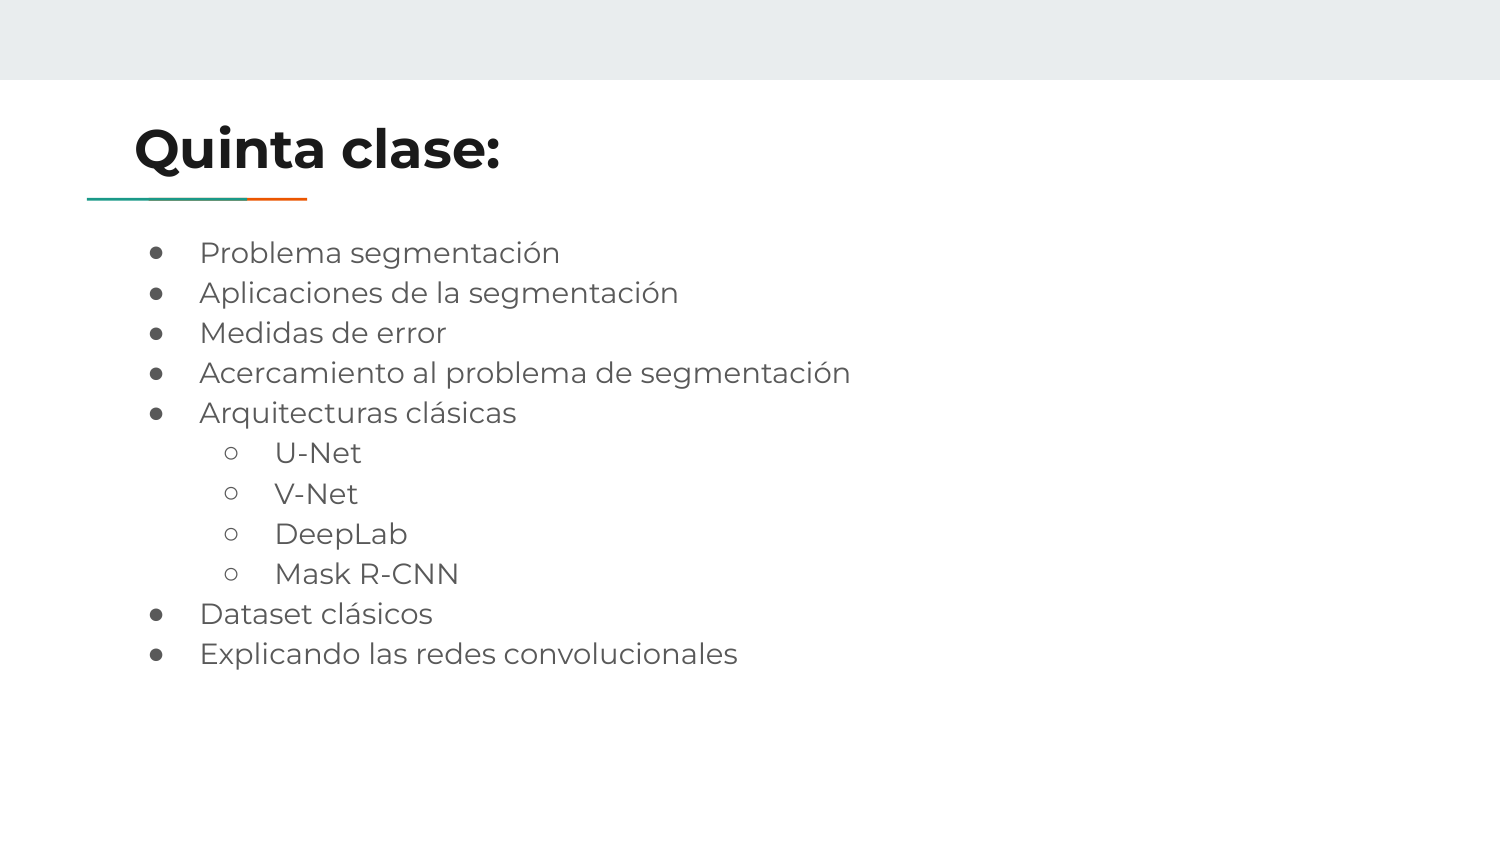

# Quinta clase:

Problema segmentación
Aplicaciones de la segmentación
Medidas de error
Acercamiento al problema de segmentación
Arquitecturas clásicas
U-Net
V-Net
DeepLab
Mask R-CNN
Dataset clásicos
Explicando las redes convolucionales